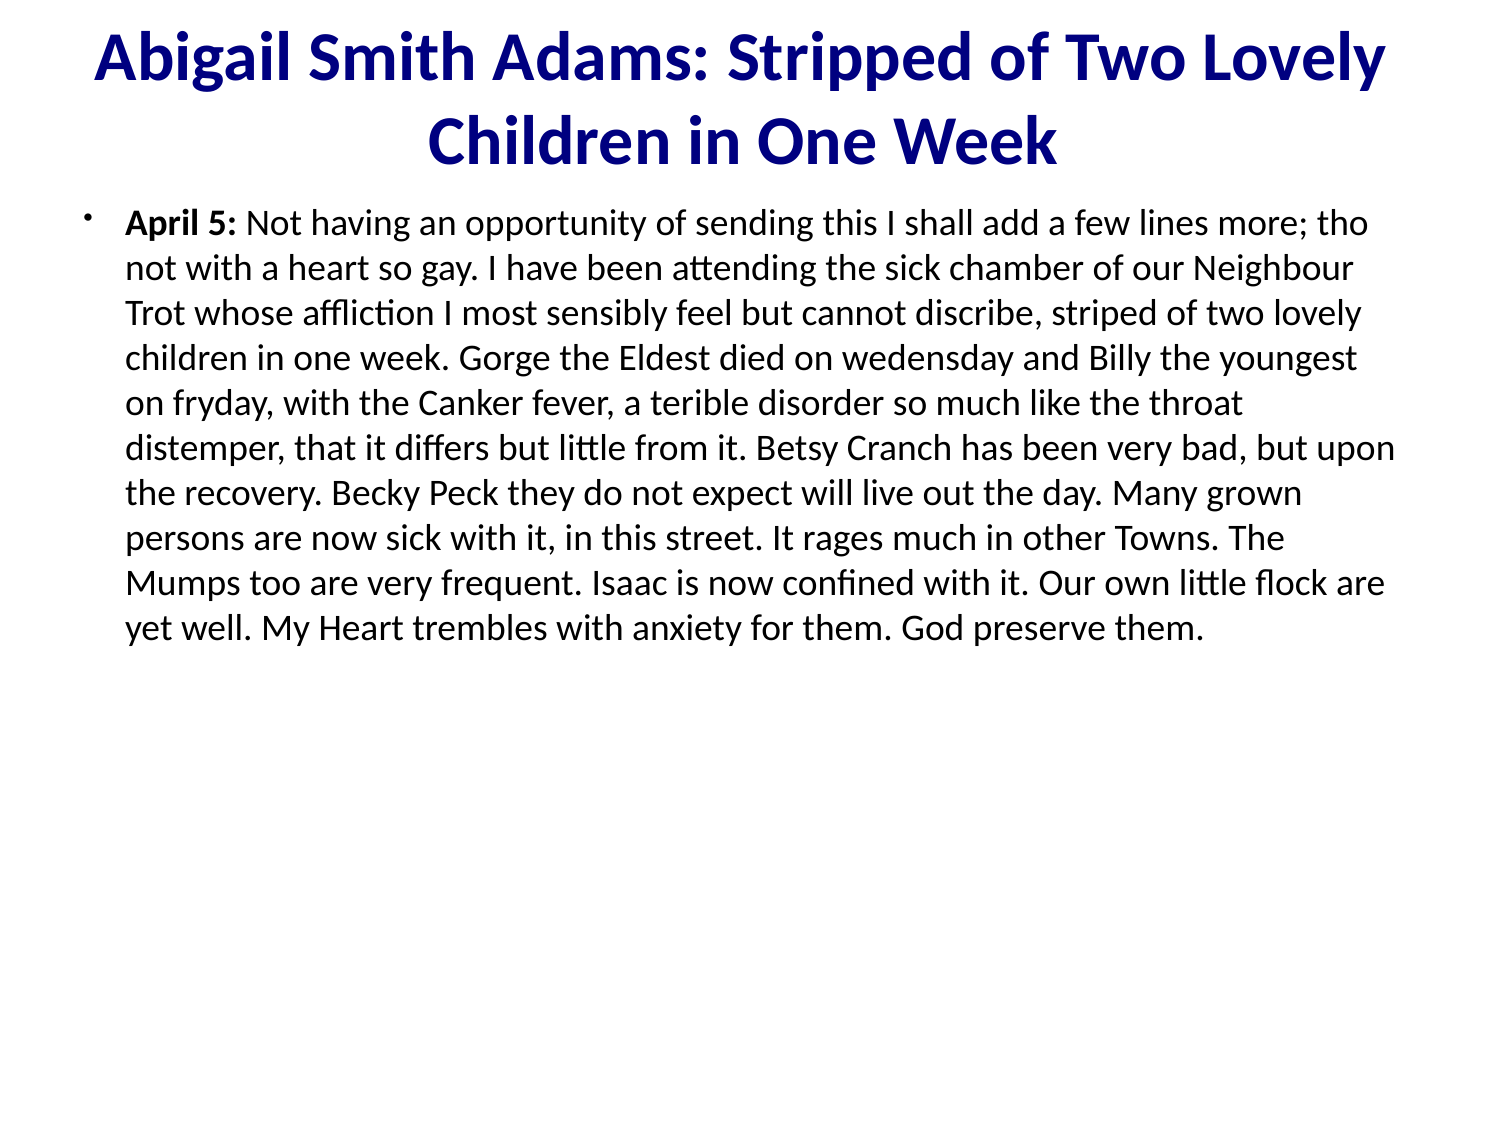

Abigail Smith Adams: Stripped of Two Lovely Children in One Week
April 5: Not having an opportunity of sending this I shall add a few lines more; tho not with a heart so gay. I have been attending the sick chamber of our Neighbour Trot whose affliction I most sensibly feel but cannot discribe, striped of two lovely children in one week. Gorge the Eldest died on wedensday and Billy the youngest on fryday, with the Canker fever, a terible disorder so much like the throat distemper, that it differs but little from it. Betsy Cranch has been very bad, but upon the recovery. Becky Peck they do not expect will live out the day. Many grown persons are now sick with it, in this street. It rages much in other Towns. The Mumps too are very frequent. Isaac is now confined with it. Our own little flock are yet well. My Heart trembles with anxiety for them. God preserve them.